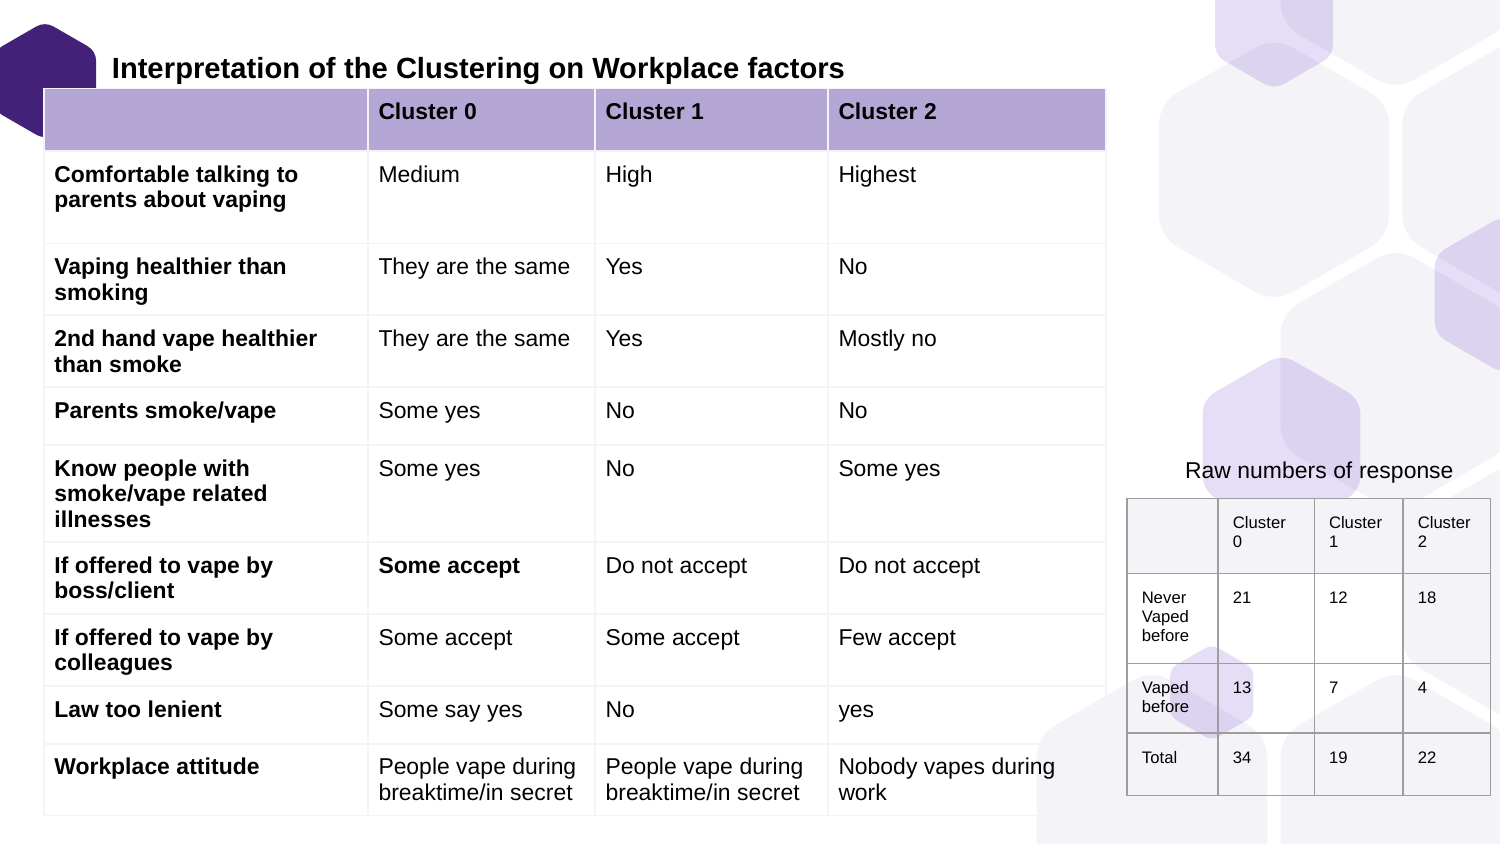

Interpretation of the Clustering on Workplace factors
|  | Cluster 0 | Cluster 1 | Cluster 2 |
| --- | --- | --- | --- |
| Comfortable talking to parents about vaping | Medium | High | Highest |
| Vaping healthier than smoking | They are the same | Yes | No |
| 2nd hand vape healthier than smoke | They are the same | Yes | Mostly no |
| Parents smoke/vape | Some yes | No | No |
| Know people with smoke/vape related illnesses | Some yes | No | Some yes |
| If offered to vape by boss/client | Some accept | Do not accept | Do not accept |
| If offered to vape by colleagues | Some accept | Some accept | Few accept |
| Law too lenient | Some say yes | No | yes |
| Workplace attitude | People vape during breaktime/in secret | People vape during breaktime/in secret | Nobody vapes during work |
Raw numbers of response
|  | Cluster 0 | Cluster 1 | Cluster 2 |
| --- | --- | --- | --- |
| Never Vaped before | 21 | 12 | 18 |
| Vaped before | 13 | 7 | 4 |
| Total | 34 | 19 | 22 |